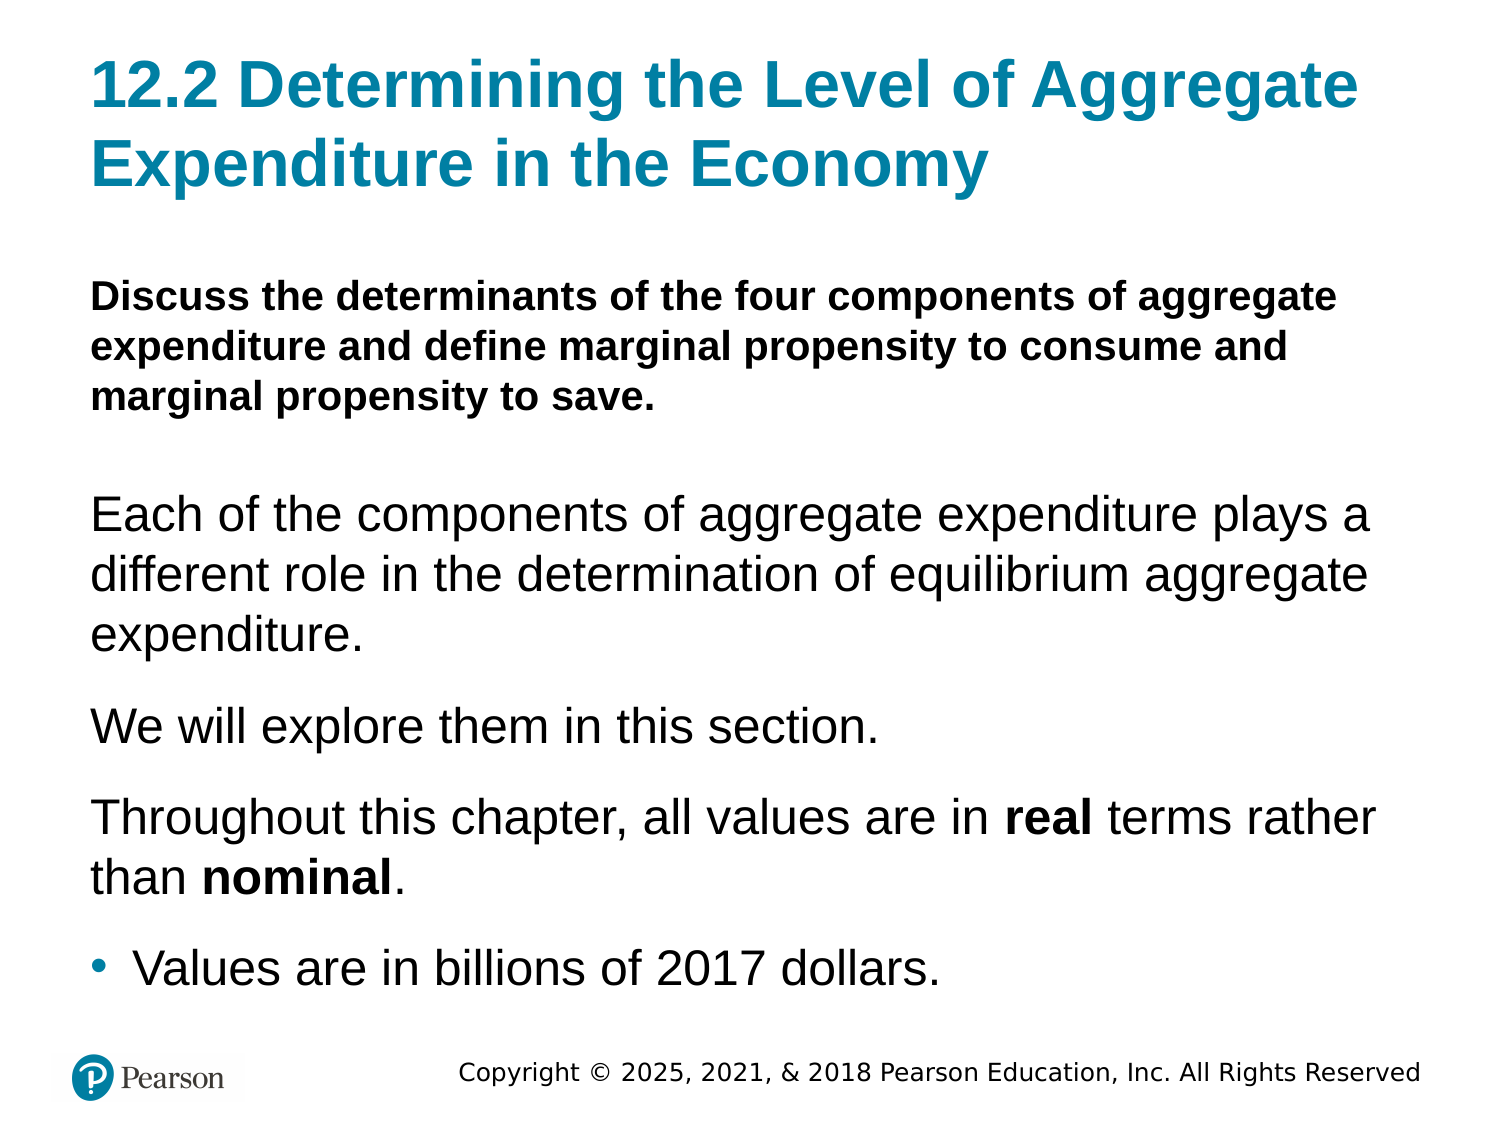

# 12.2 Determining the Level of Aggregate Expenditure in the Economy
Discuss the determinants of the four components of aggregate expenditure and define marginal propensity to consume and marginal propensity to save.
Each of the components of aggregate expenditure plays a different role in the determination of equilibrium aggregate expenditure.
We will explore them in this section.
Throughout this chapter, all values are in real terms rather than nominal.
Values are in billions of 2017 dollars.